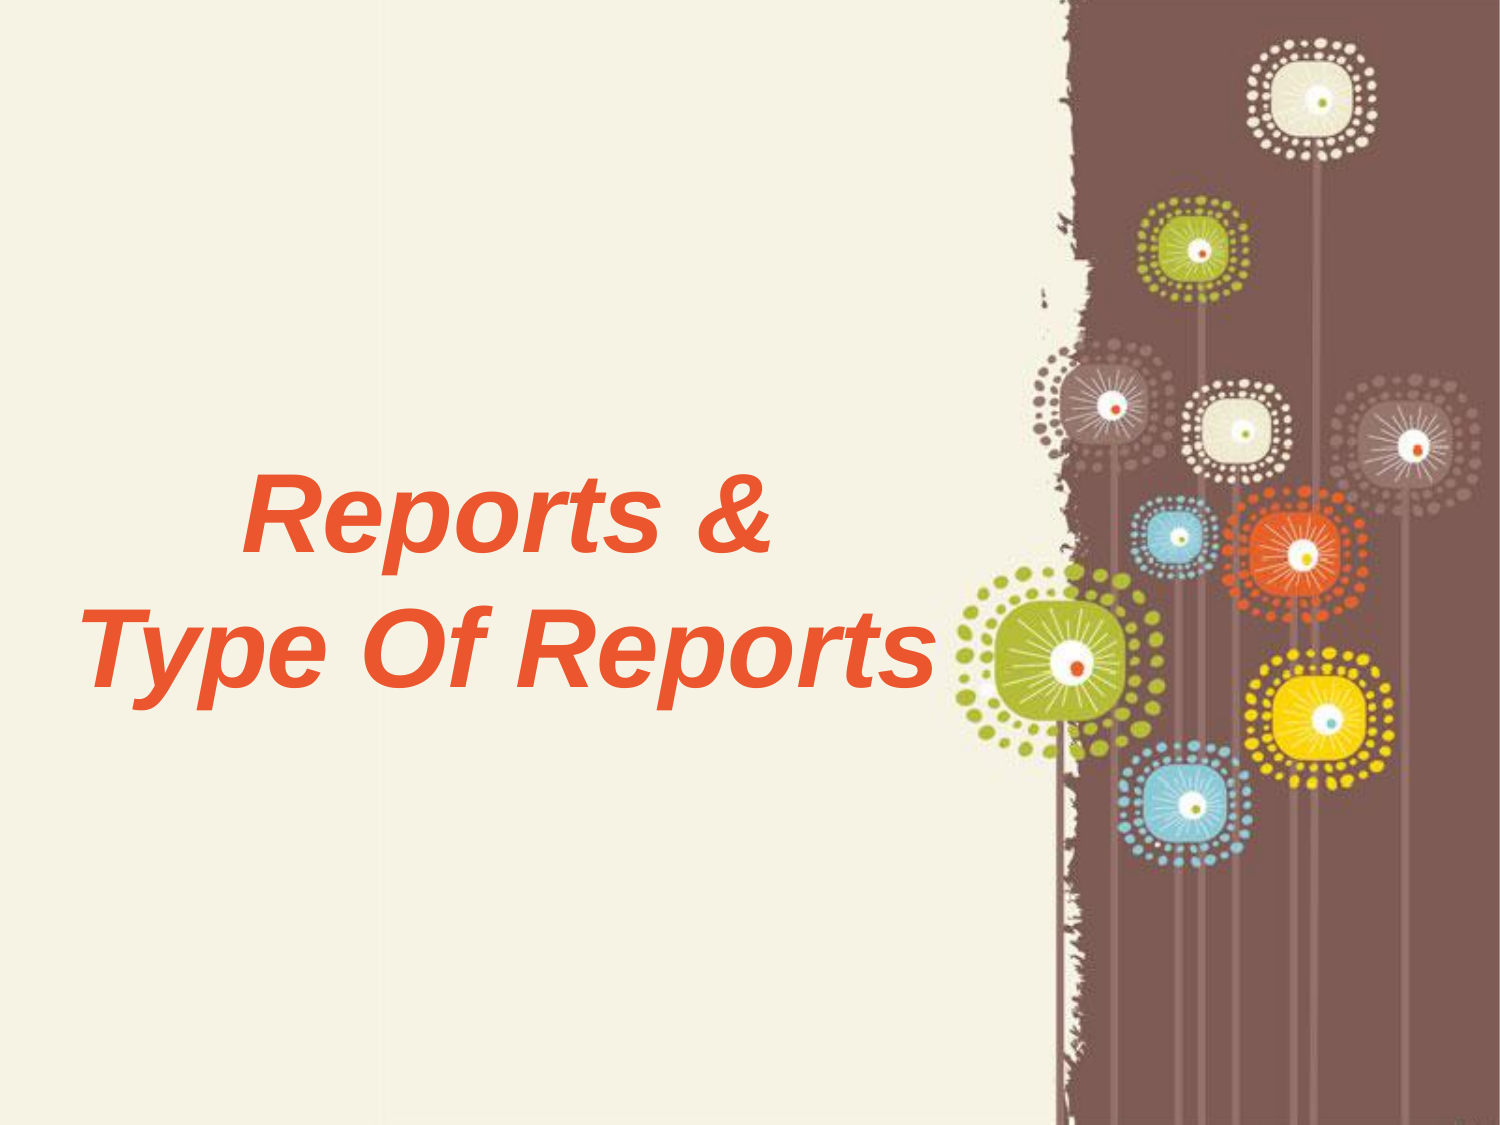

# Reports &  Type Of Reports
Page 1